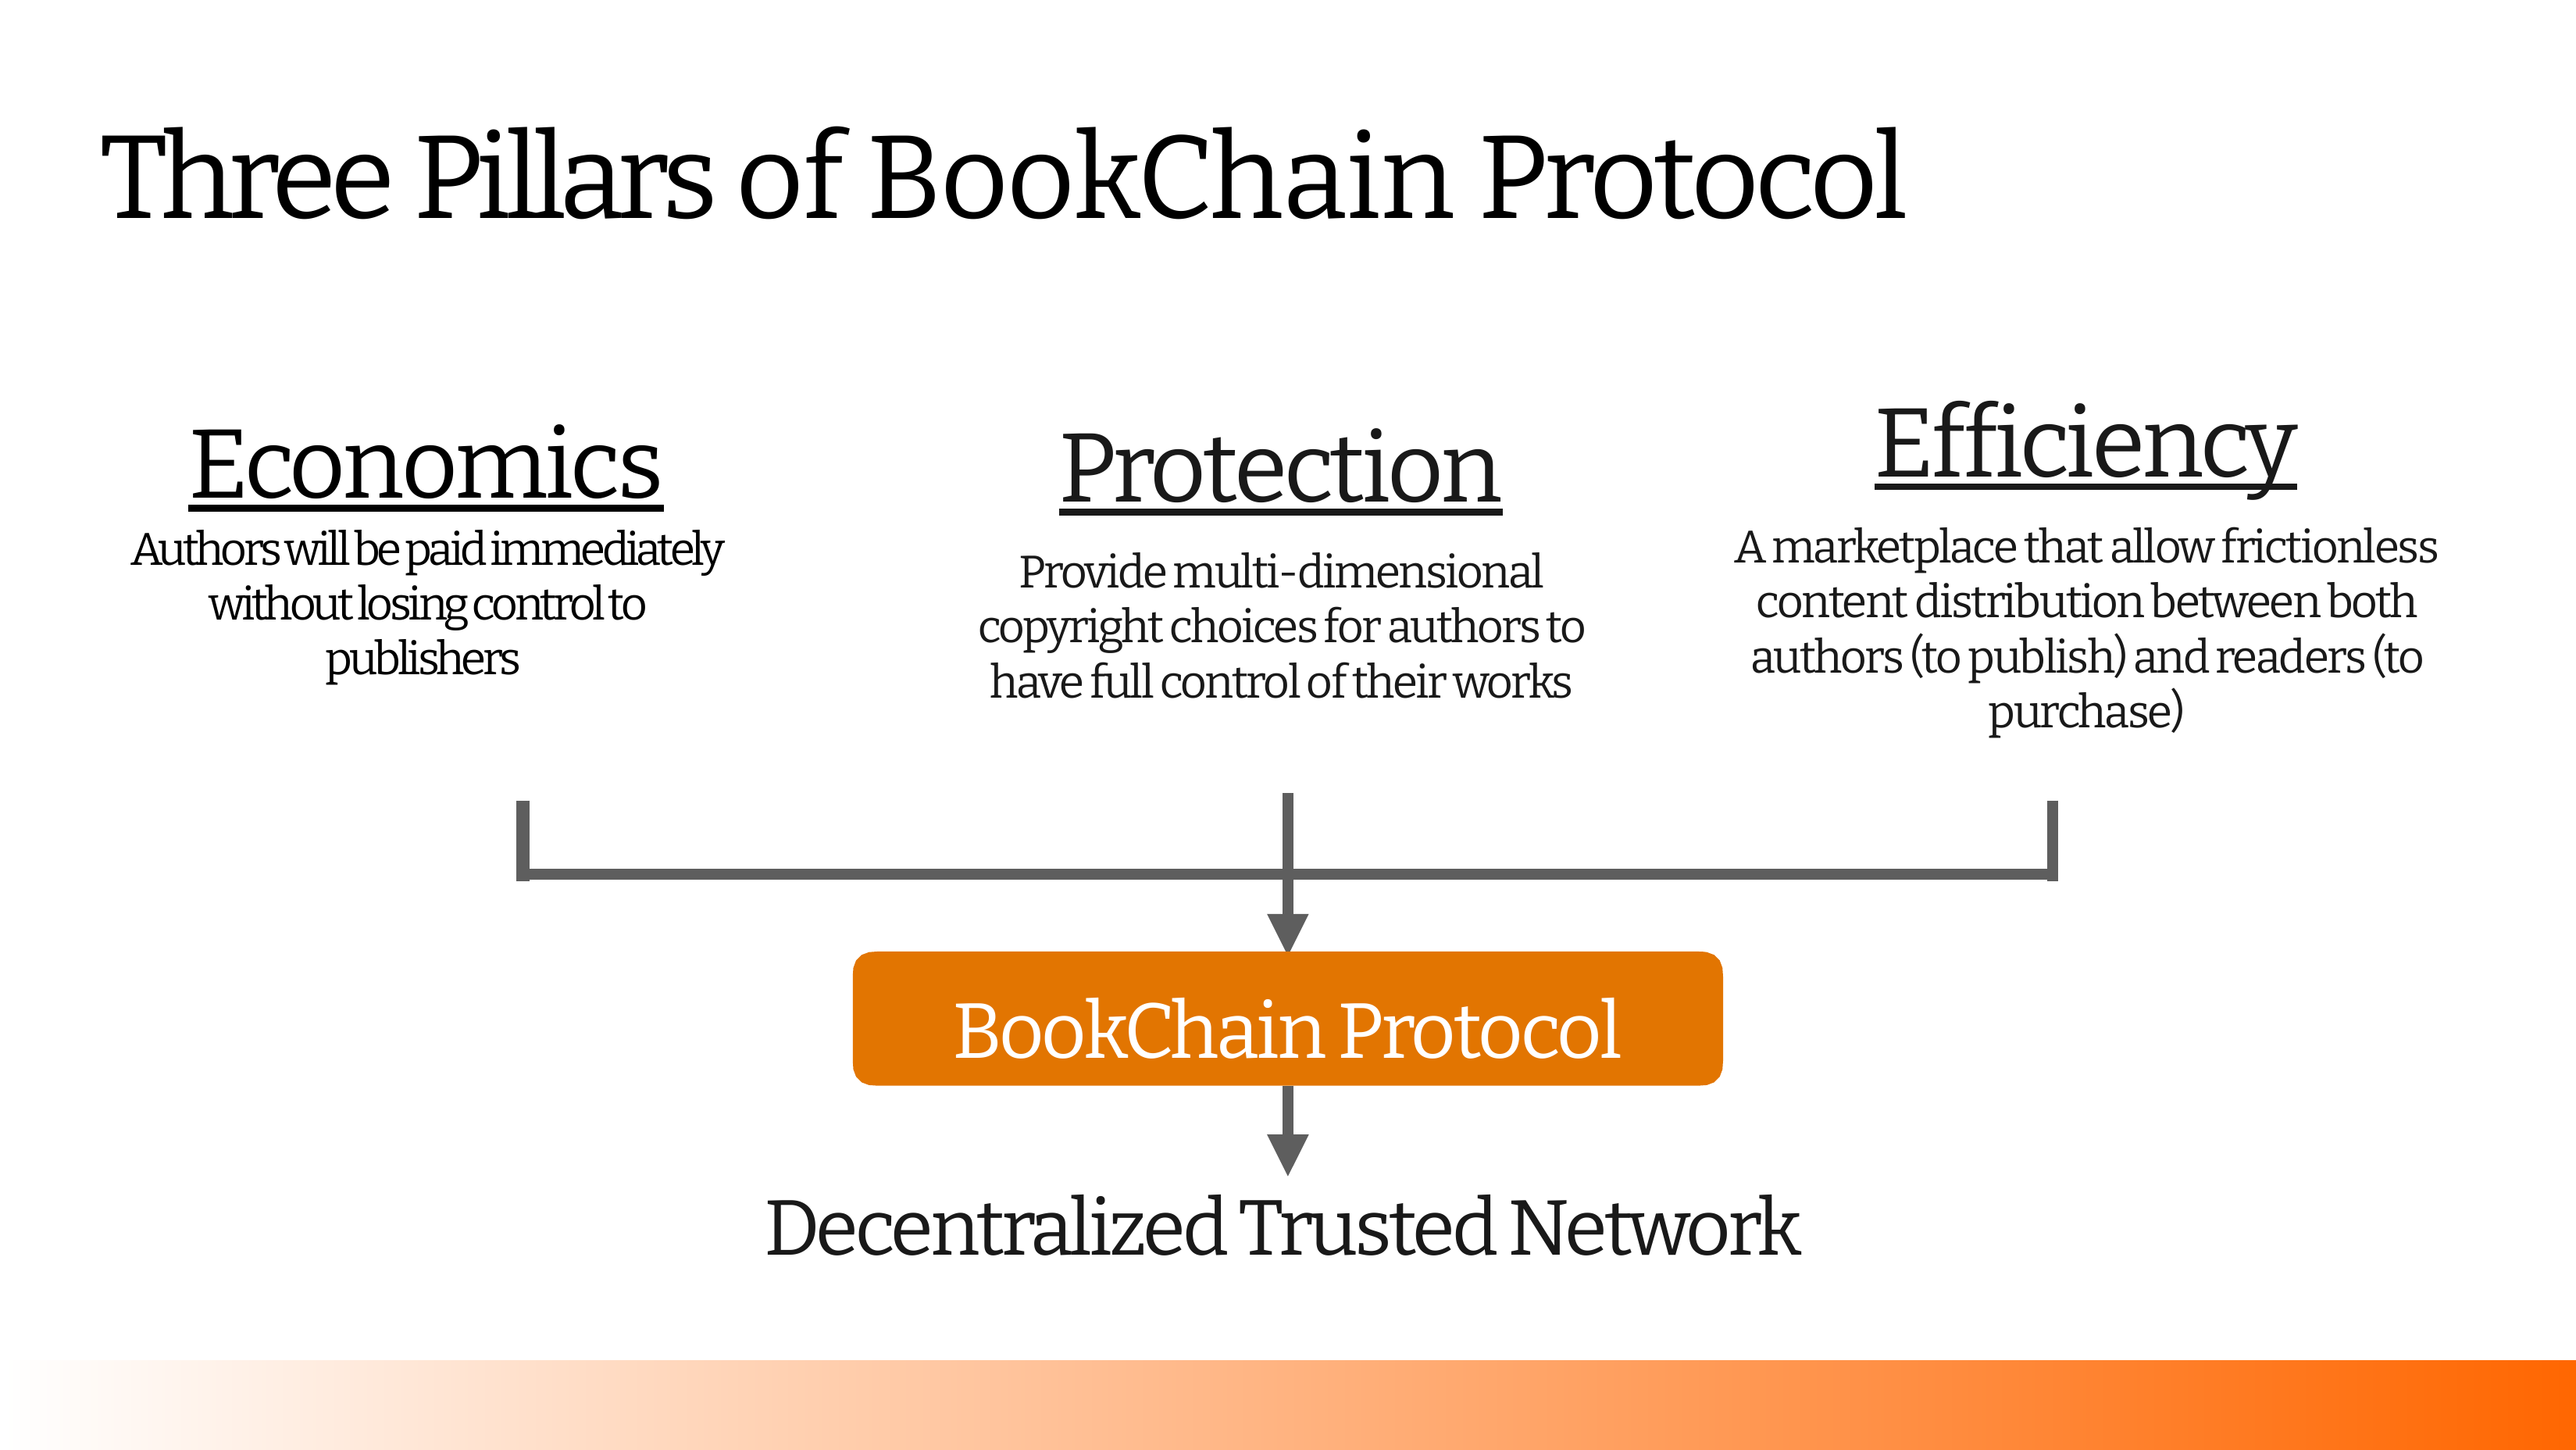

# Three Pillars of BookChain Protocol
Efficiency
A marketplace that allow frictionless content distribution between both authors (to publish) and readers (to purchase)
Economics
Authors will be paid immediately without losing control to publishers
Protection
Provide multi-dimensional copyright choices for authors to have full control of their works

BookChain Protocol

Decentralized Trusted Network